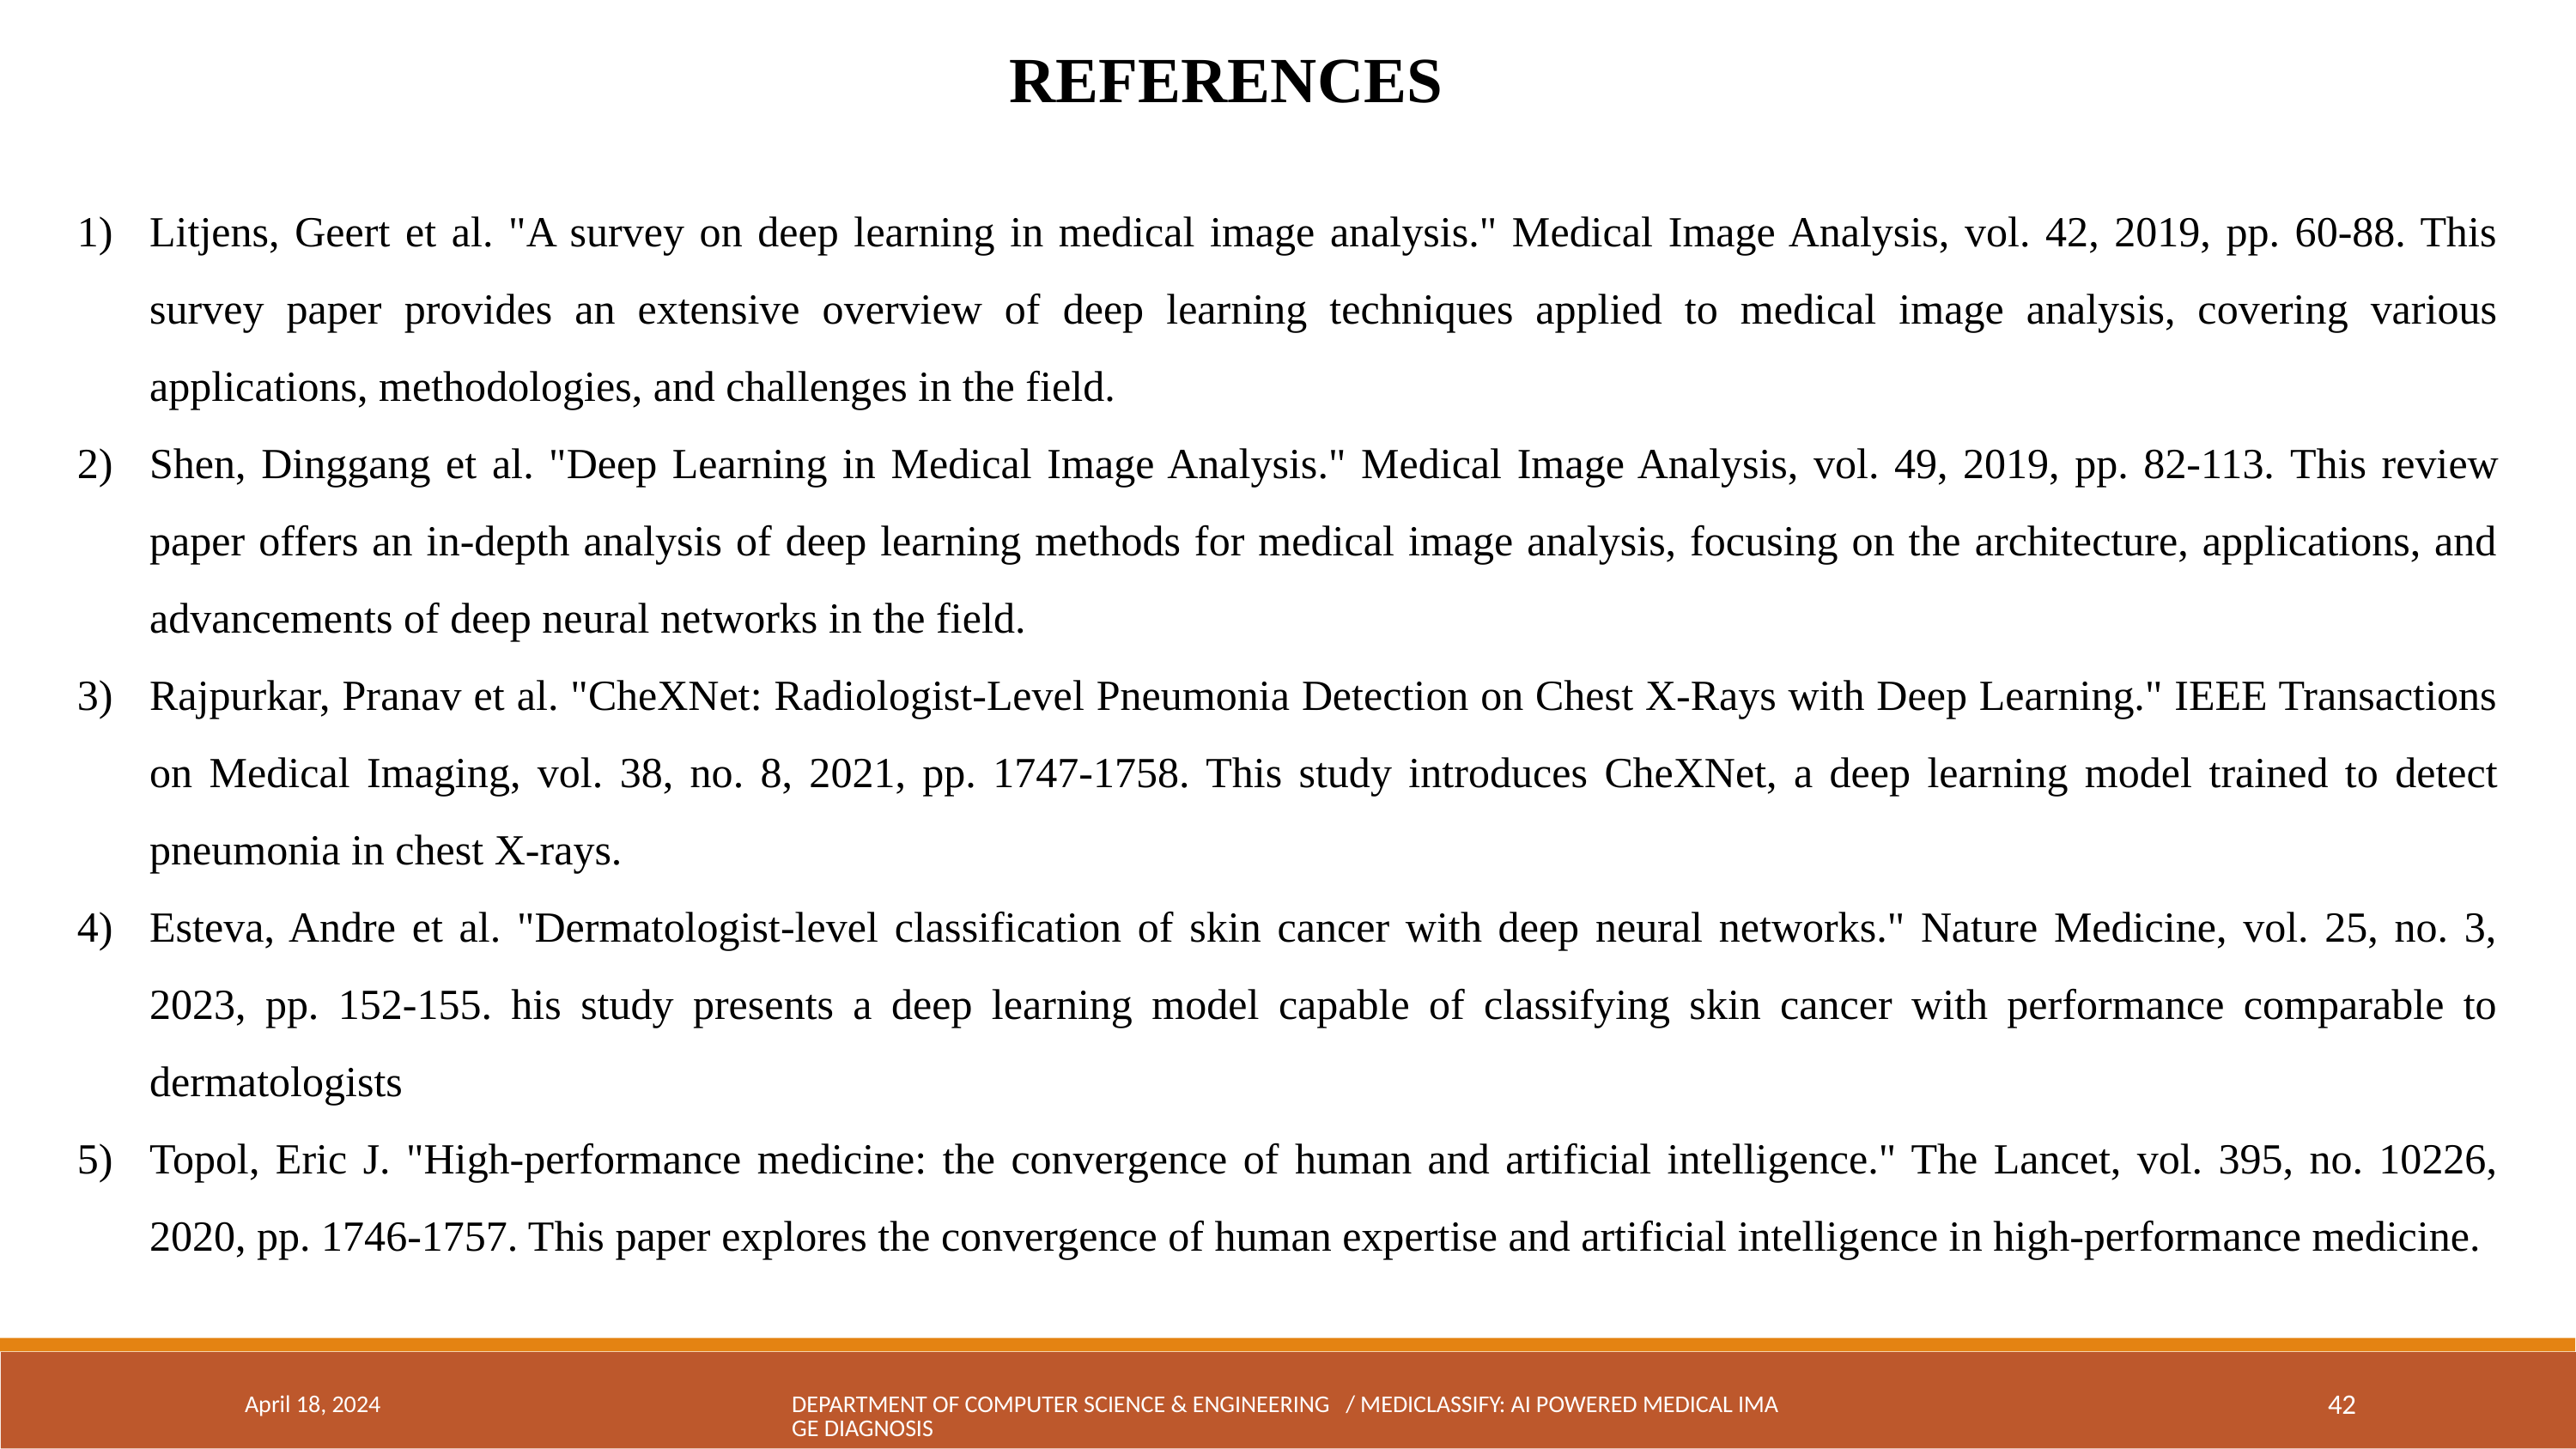

REFERENCES
Litjens, Geert et al. "A survey on deep learning in medical image analysis." Medical Image Analysis, vol. 42, 2019, pp. 60-88. This survey paper provides an extensive overview of deep learning techniques applied to medical image analysis, covering various applications, methodologies, and challenges in the field.
Shen, Dinggang et al. "Deep Learning in Medical Image Analysis." Medical Image Analysis, vol. 49, 2019, pp. 82-113. This review paper offers an in-depth analysis of deep learning methods for medical image analysis, focusing on the architecture, applications, and advancements of deep neural networks in the field.
Rajpurkar, Pranav et al. "CheXNet: Radiologist-Level Pneumonia Detection on Chest X-Rays with Deep Learning." IEEE Transactions on Medical Imaging, vol. 38, no. 8, 2021, pp. 1747-1758. This study introduces CheXNet, a deep learning model trained to detect pneumonia in chest X-rays.
Esteva, Andre et al. "Dermatologist-level classification of skin cancer with deep neural networks." Nature Medicine, vol. 25, no. 3, 2023, pp. 152-155. his study presents a deep learning model capable of classifying skin cancer with performance comparable to dermatologists
Topol, Eric J. "High-performance medicine: the convergence of human and artificial intelligence." The Lancet, vol. 395, no. 10226, 2020, pp. 1746-1757. This paper explores the convergence of human expertise and artificial intelligence in high-performance medicine.
April 18, 2024
DEPARTMENT OF COMPUTER SCIENCE & ENGINEERING   / MEDICLASSIFY: AI POWERED MEDICAL IMAGE DIAGNOSIS
42